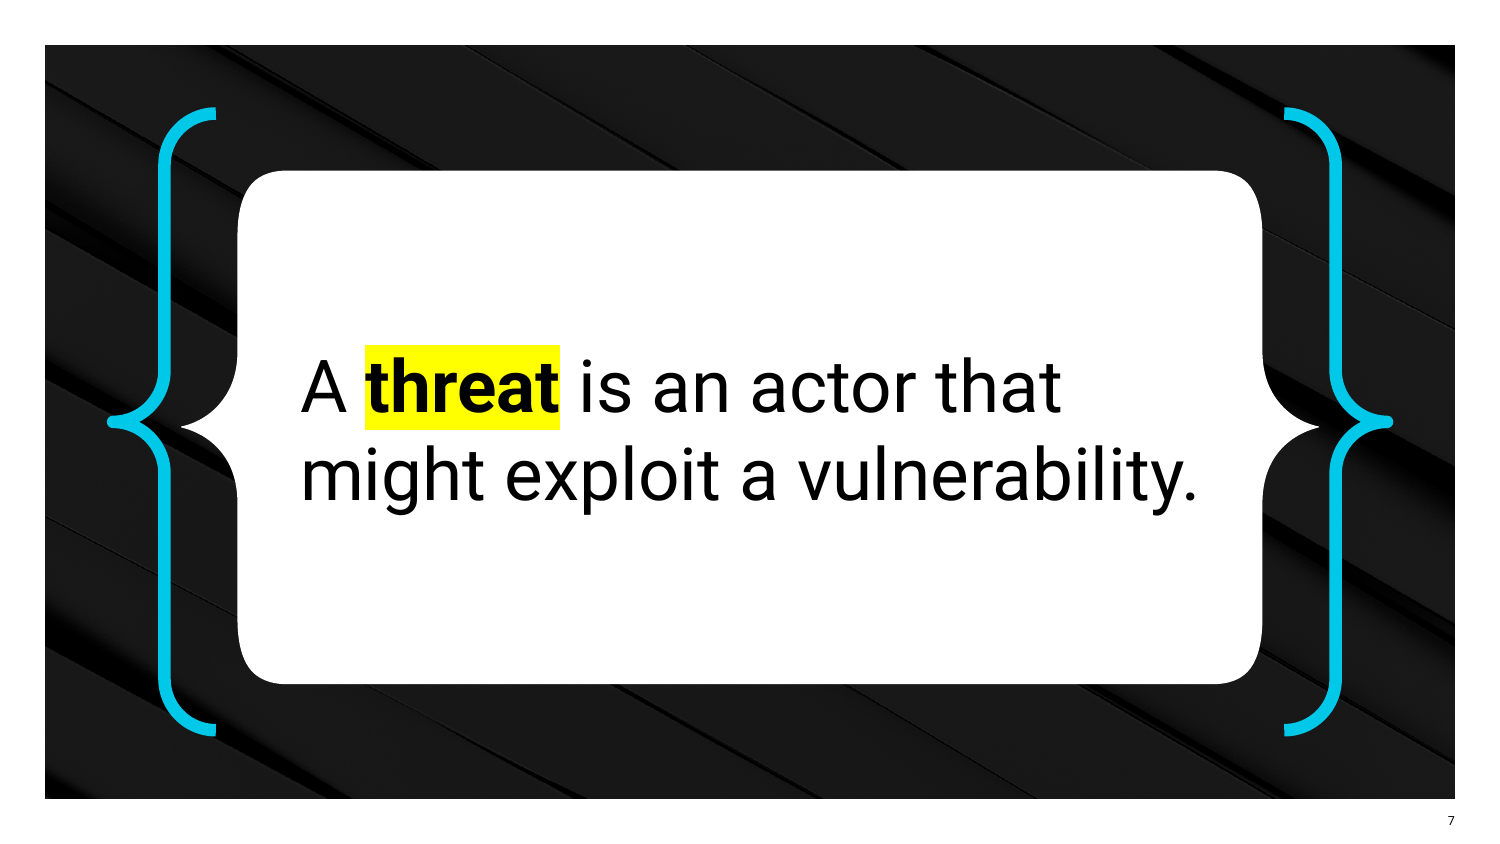

A threat is an actor that
might exploit a vulnerability.

7